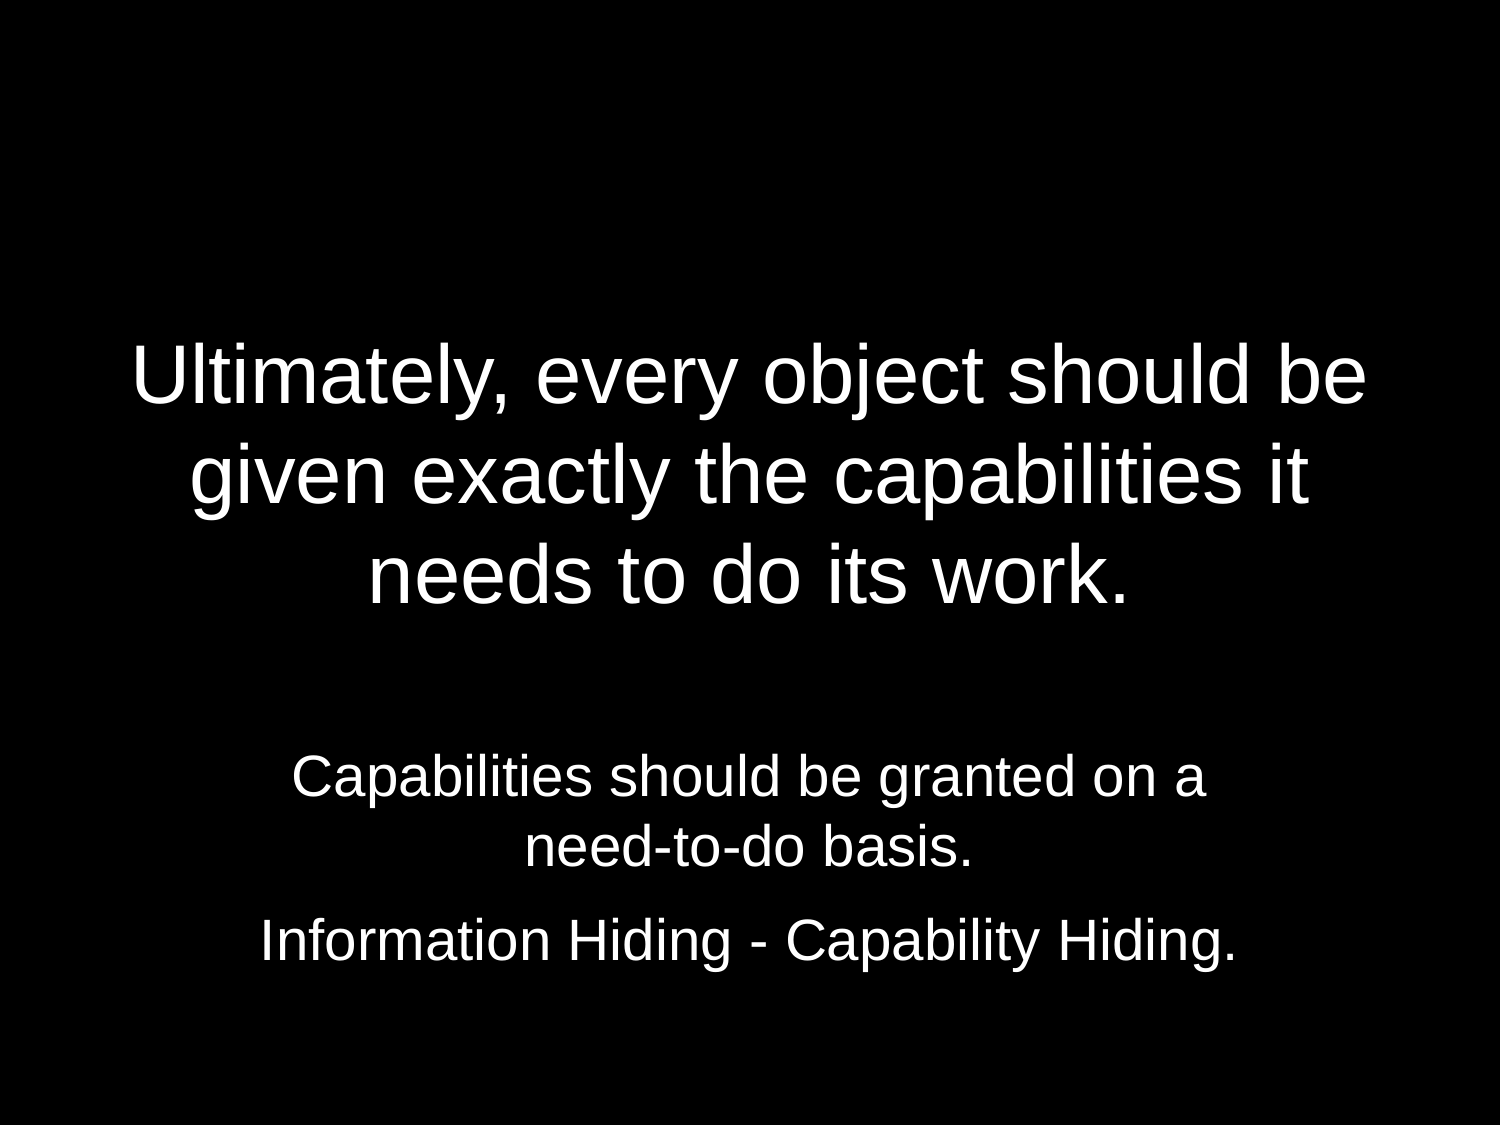

# Ultimately, every object should be given exactly the capabilities it needs to do its work.

Capabilities should be granted on a need-to-do basis.
Information Hiding - Capability Hiding.